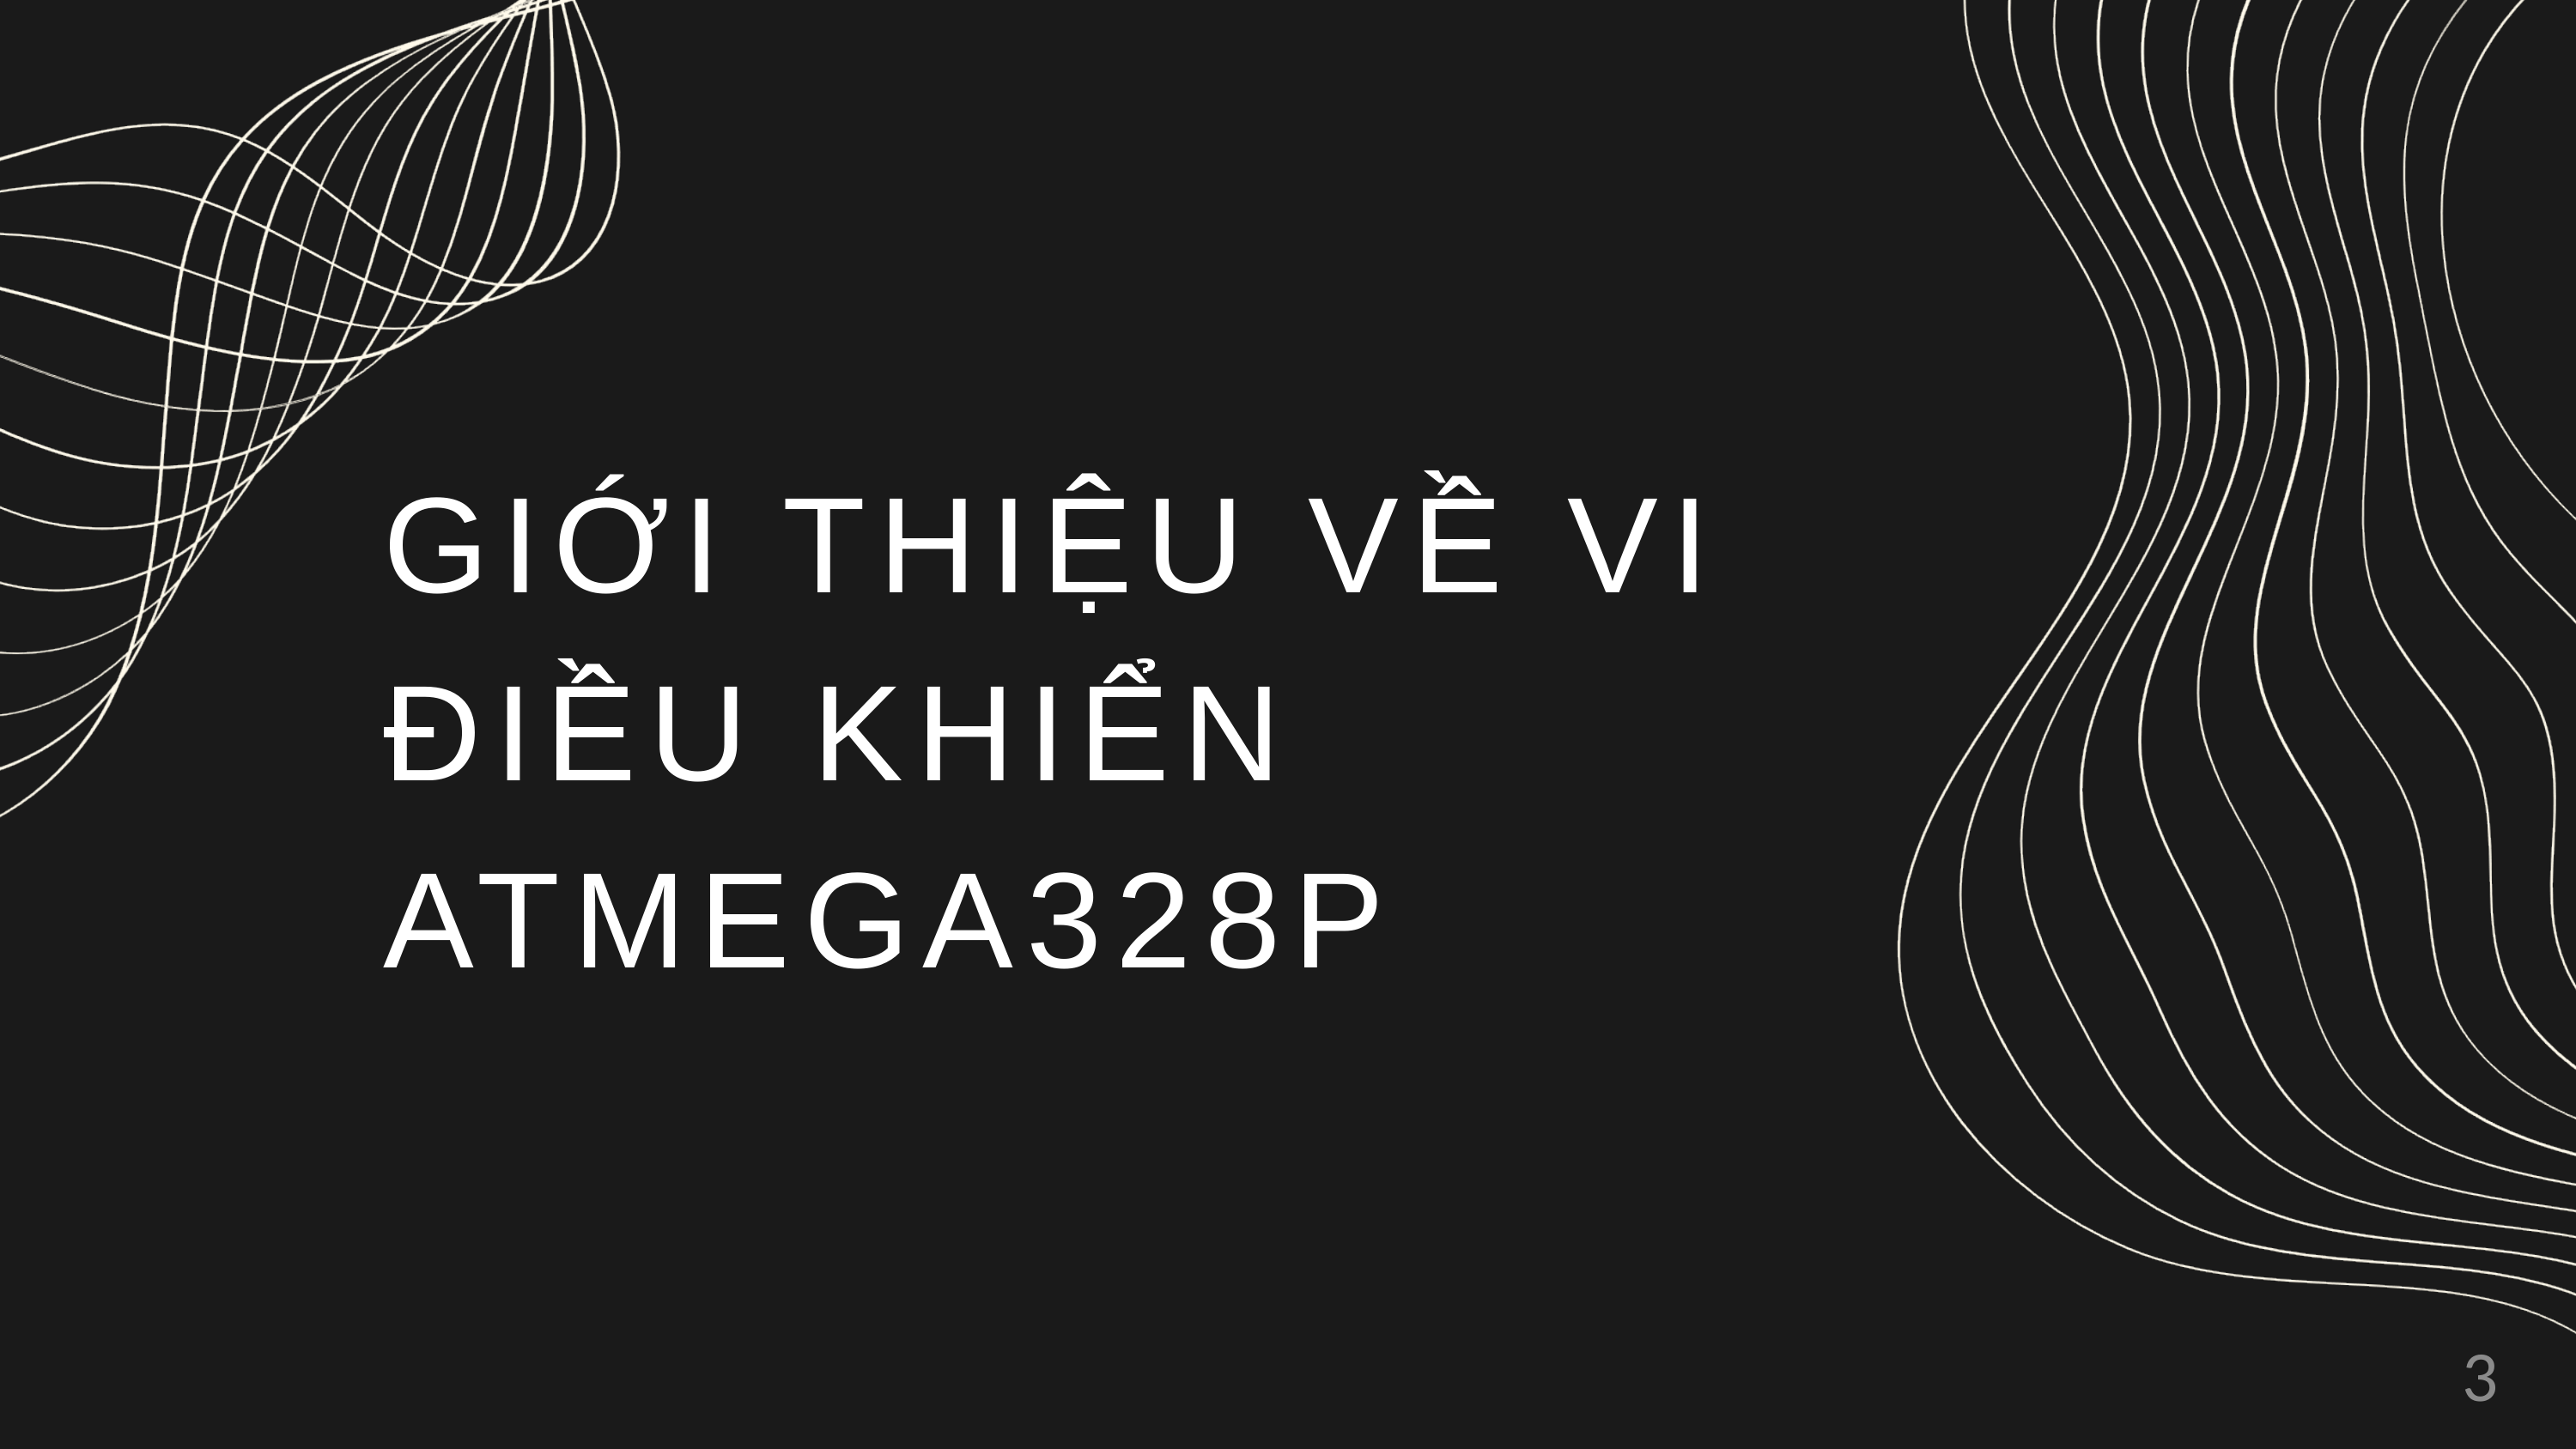

GIỚI THIỆU VỀ VI ĐIỀU KHIỂN ATMEGA328P
3